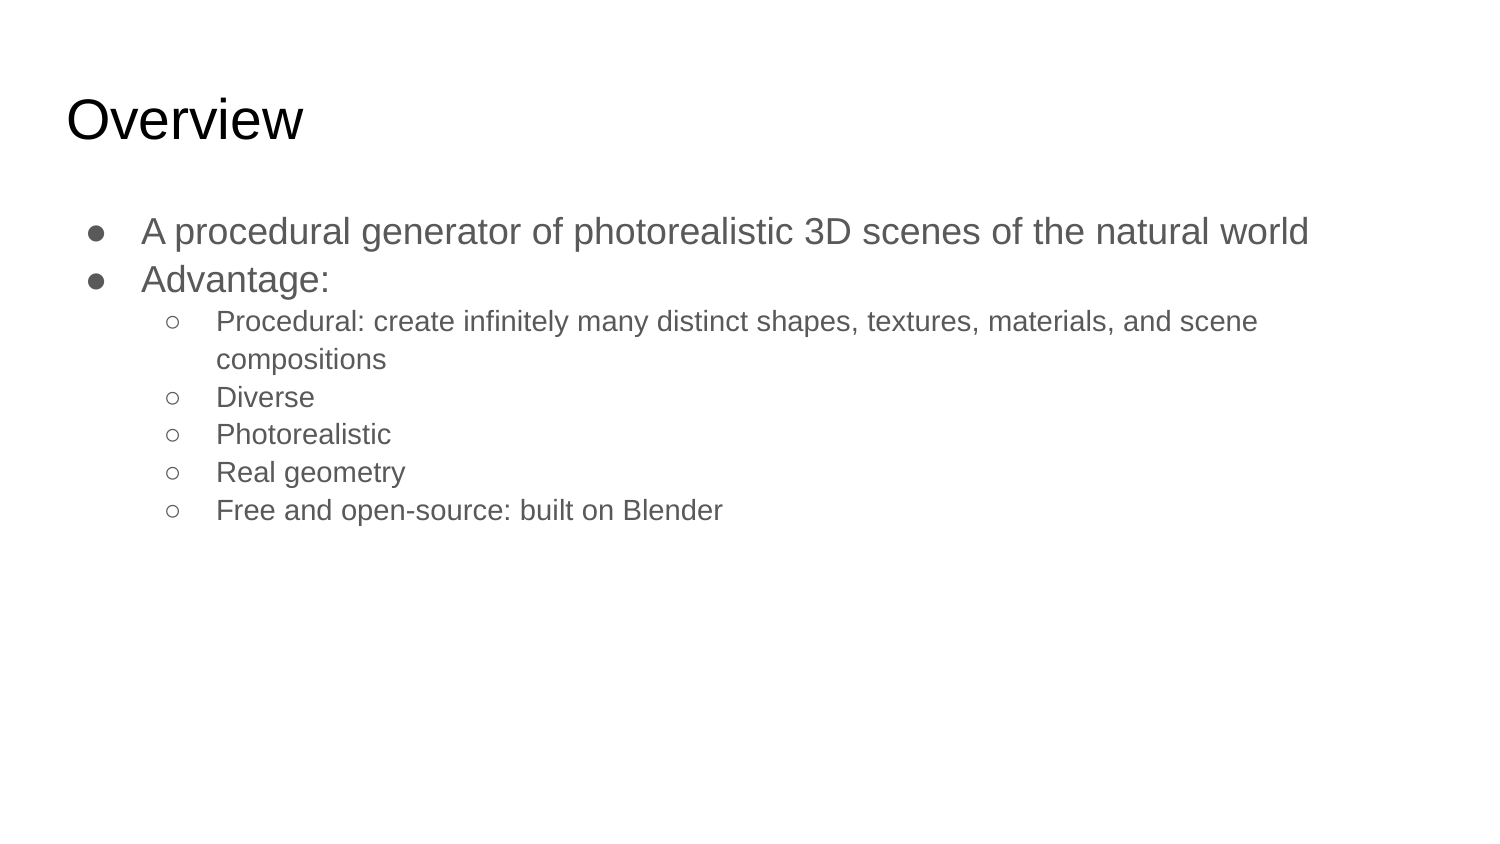

# Overview
A procedural generator of photorealistic 3D scenes of the natural world
Advantage:
Procedural: create infinitely many distinct shapes, textures, materials, and scene compositions
Diverse
Photorealistic
Real geometry
Free and open-source: built on Blender